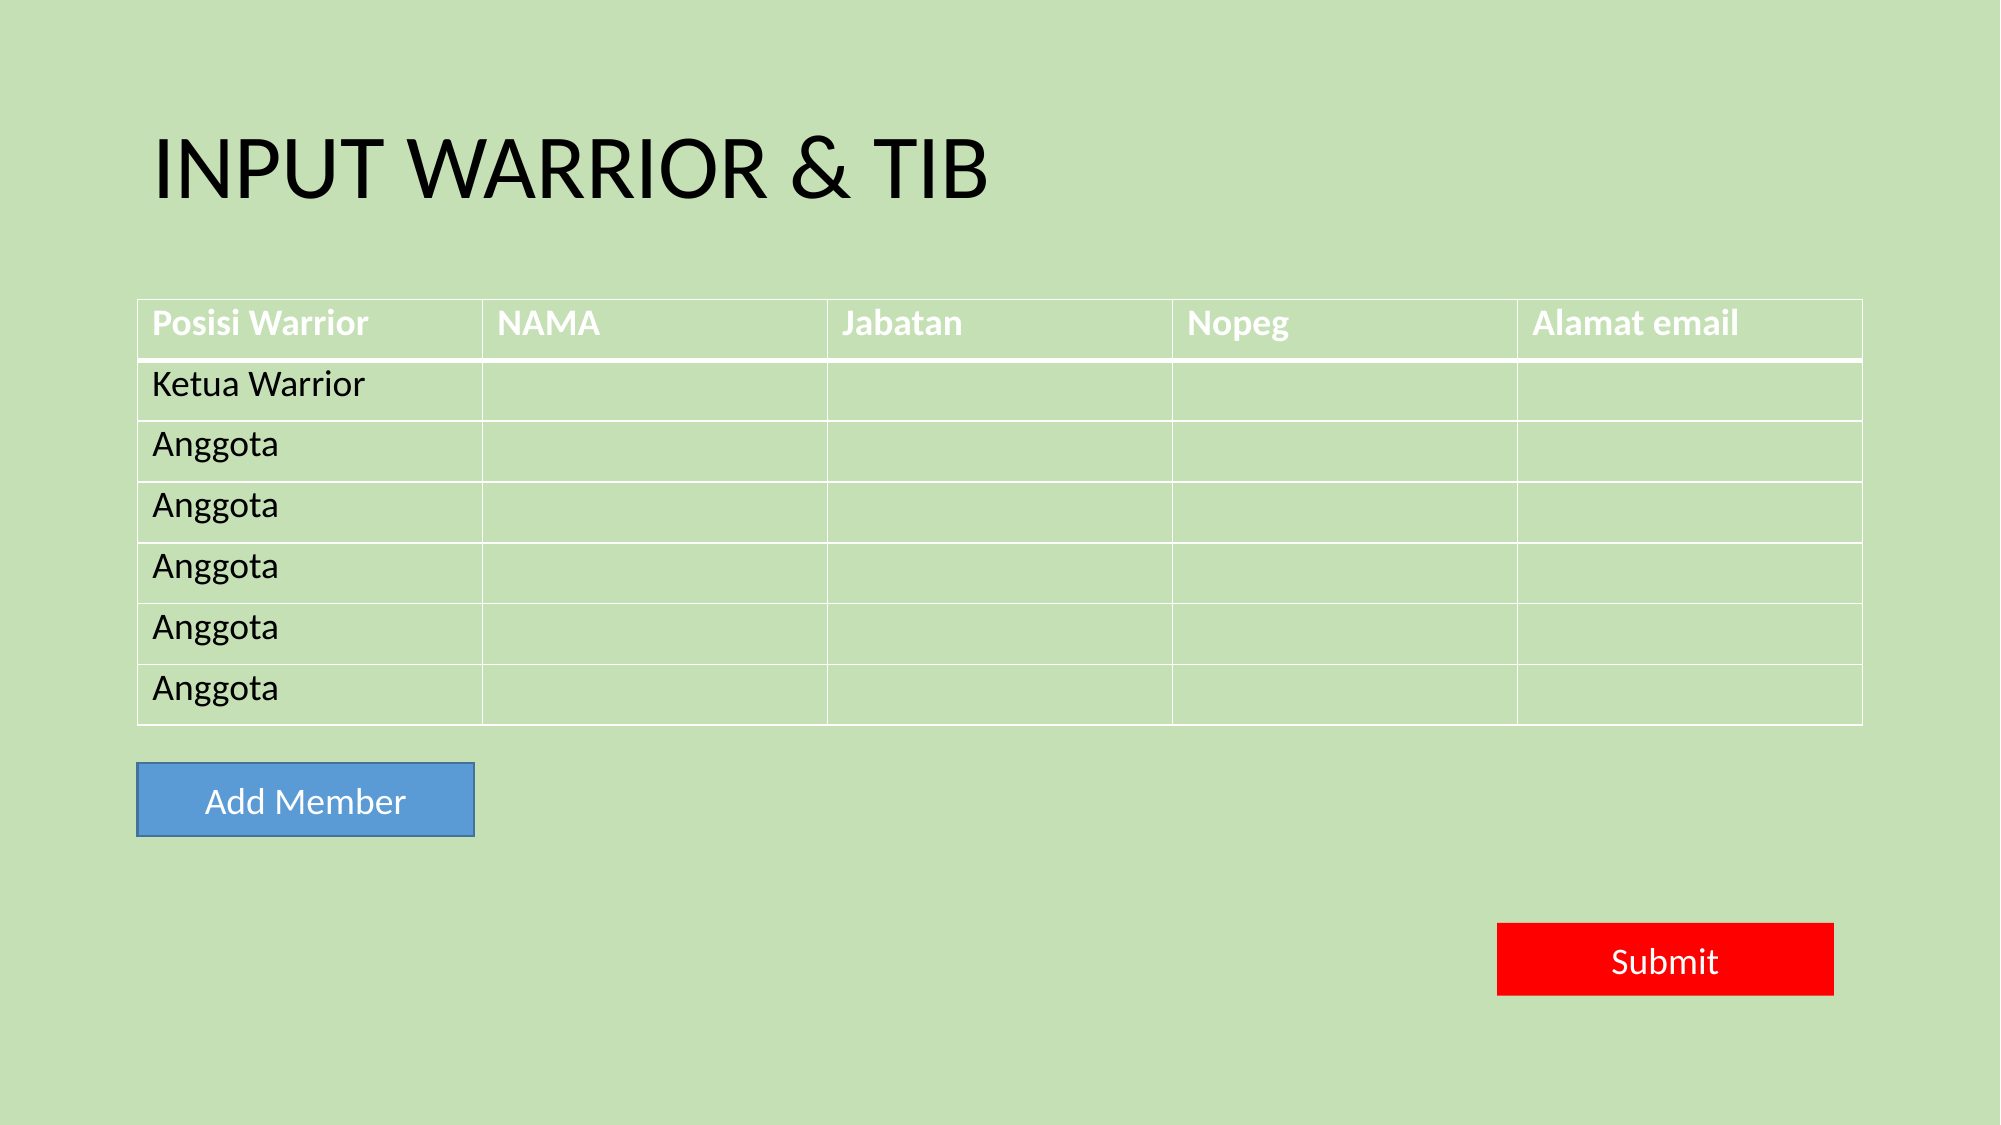

# INPUT WARRIOR & TIB
| Posisi Warrior | NAMA | Jabatan | Nopeg | Alamat email |
| --- | --- | --- | --- | --- |
| Ketua Warrior |  |  |  |  |
| Anggota |  |  |  |  |
| Anggota |  |  |  |  |
| Anggota |  |  |  |  |
| Anggota |  |  |  |  |
| Anggota |  |  |  |  |
Add Member
Submit